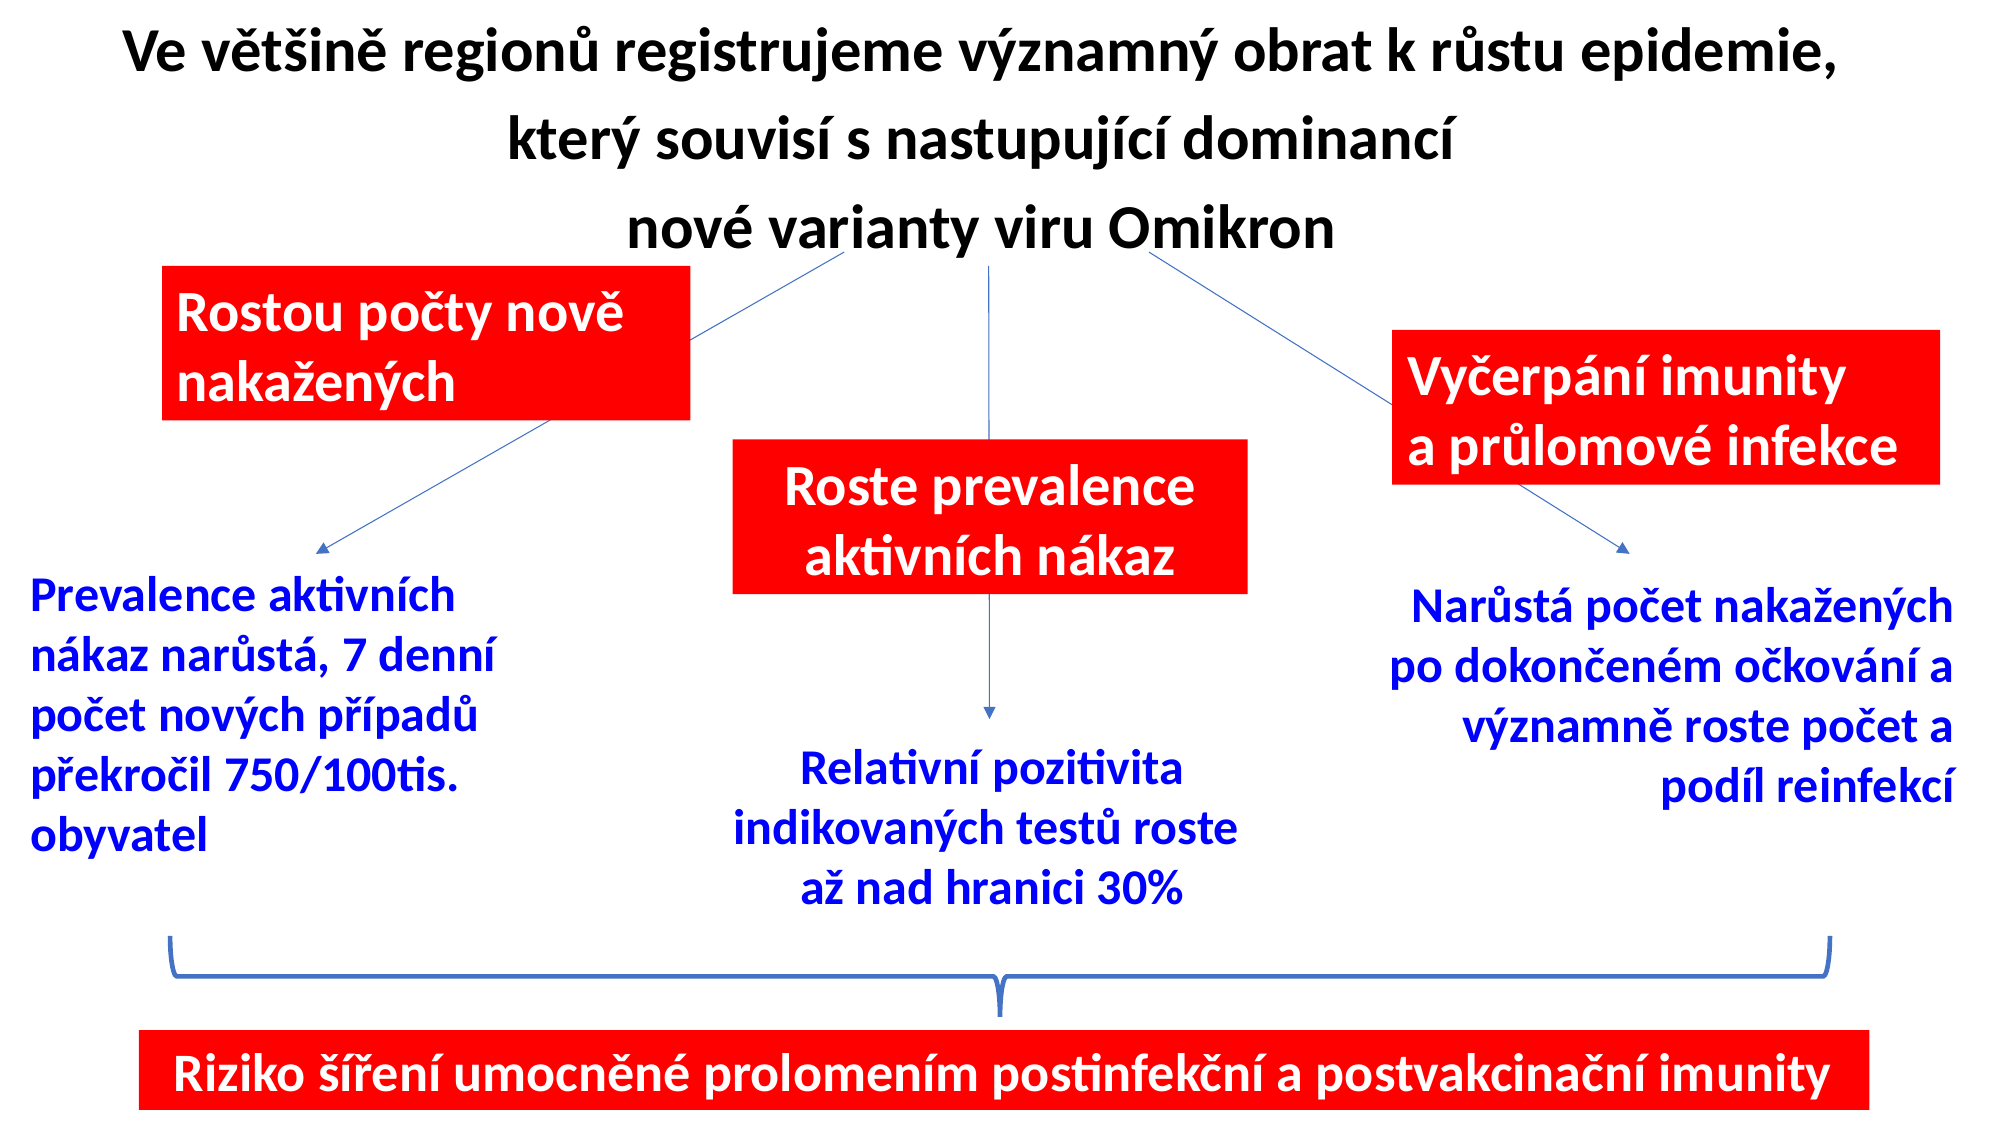

Ve většině regionů registrujeme významný obrat k růstu epidemie,
který souvisí s nastupující dominancí
nové varianty viru Omikron

Rostou počty nově nakažených
Vyčerpání imunity
a průlomové infekce
Roste prevalence aktivních nákaz
Prevalence aktivních nákaz narůstá, 7 denní počet nových případů překročil 750/100tis. obyvatel
Narůstá počet nakažených po dokončeném očkování a významně roste počet a podíl reinfekcí
Relativní pozitivita indikovaných testů roste
až nad hranici 30%
Riziko šíření umocněné prolomením postinfekční a postvakcinační imunity